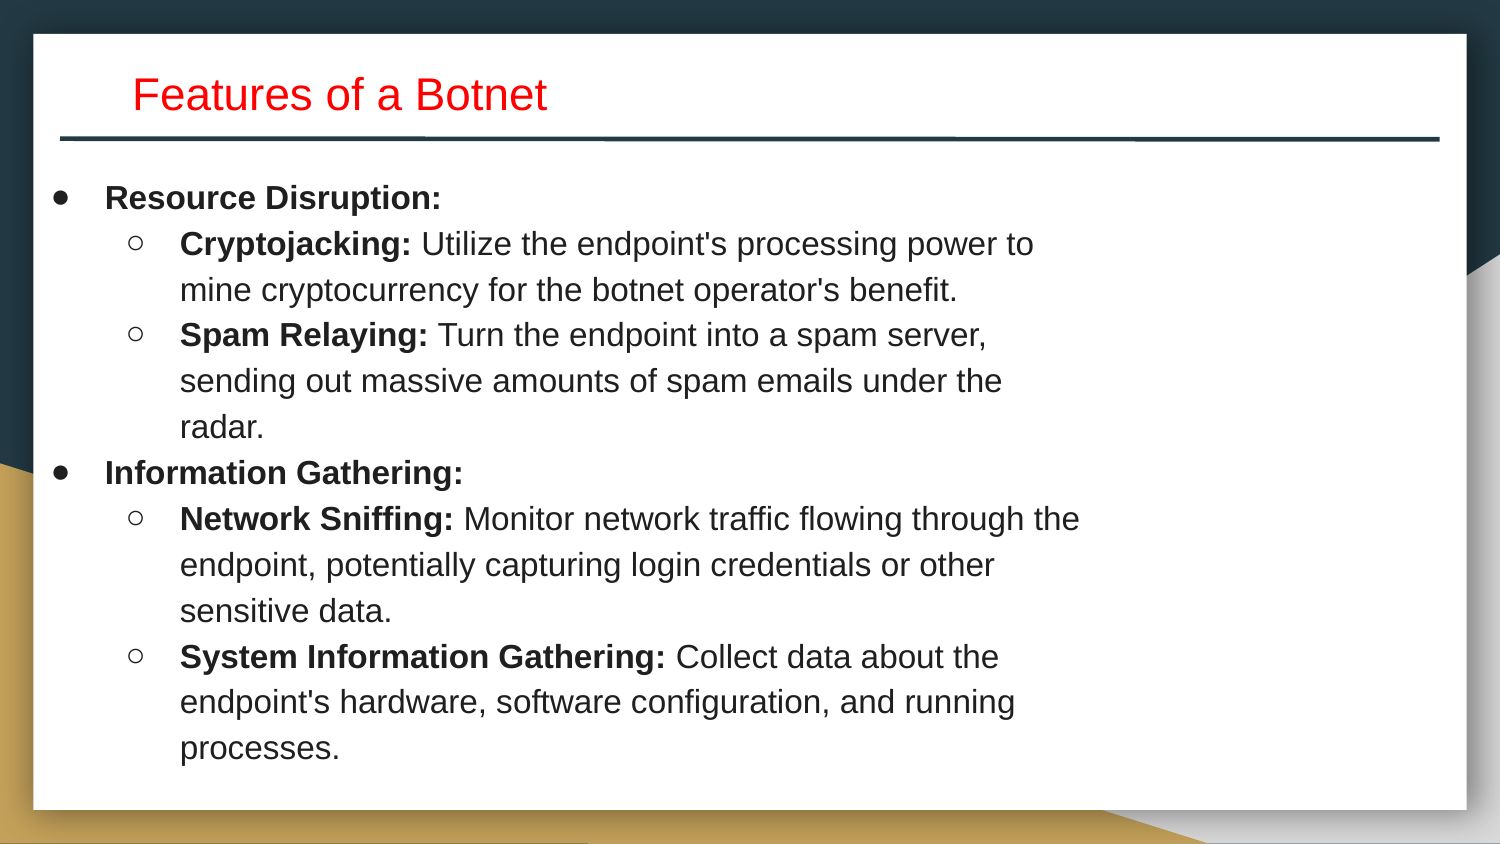

Features of a Botnet
Resource Disruption:
Cryptojacking: Utilize the endpoint's processing power to mine cryptocurrency for the botnet operator's benefit.
Spam Relaying: Turn the endpoint into a spam server, sending out massive amounts of spam emails under the radar.
Information Gathering:
Network Sniffing: Monitor network traffic flowing through the endpoint, potentially capturing login credentials or other sensitive data.
System Information Gathering: Collect data about the endpoint's hardware, software configuration, and running processes.